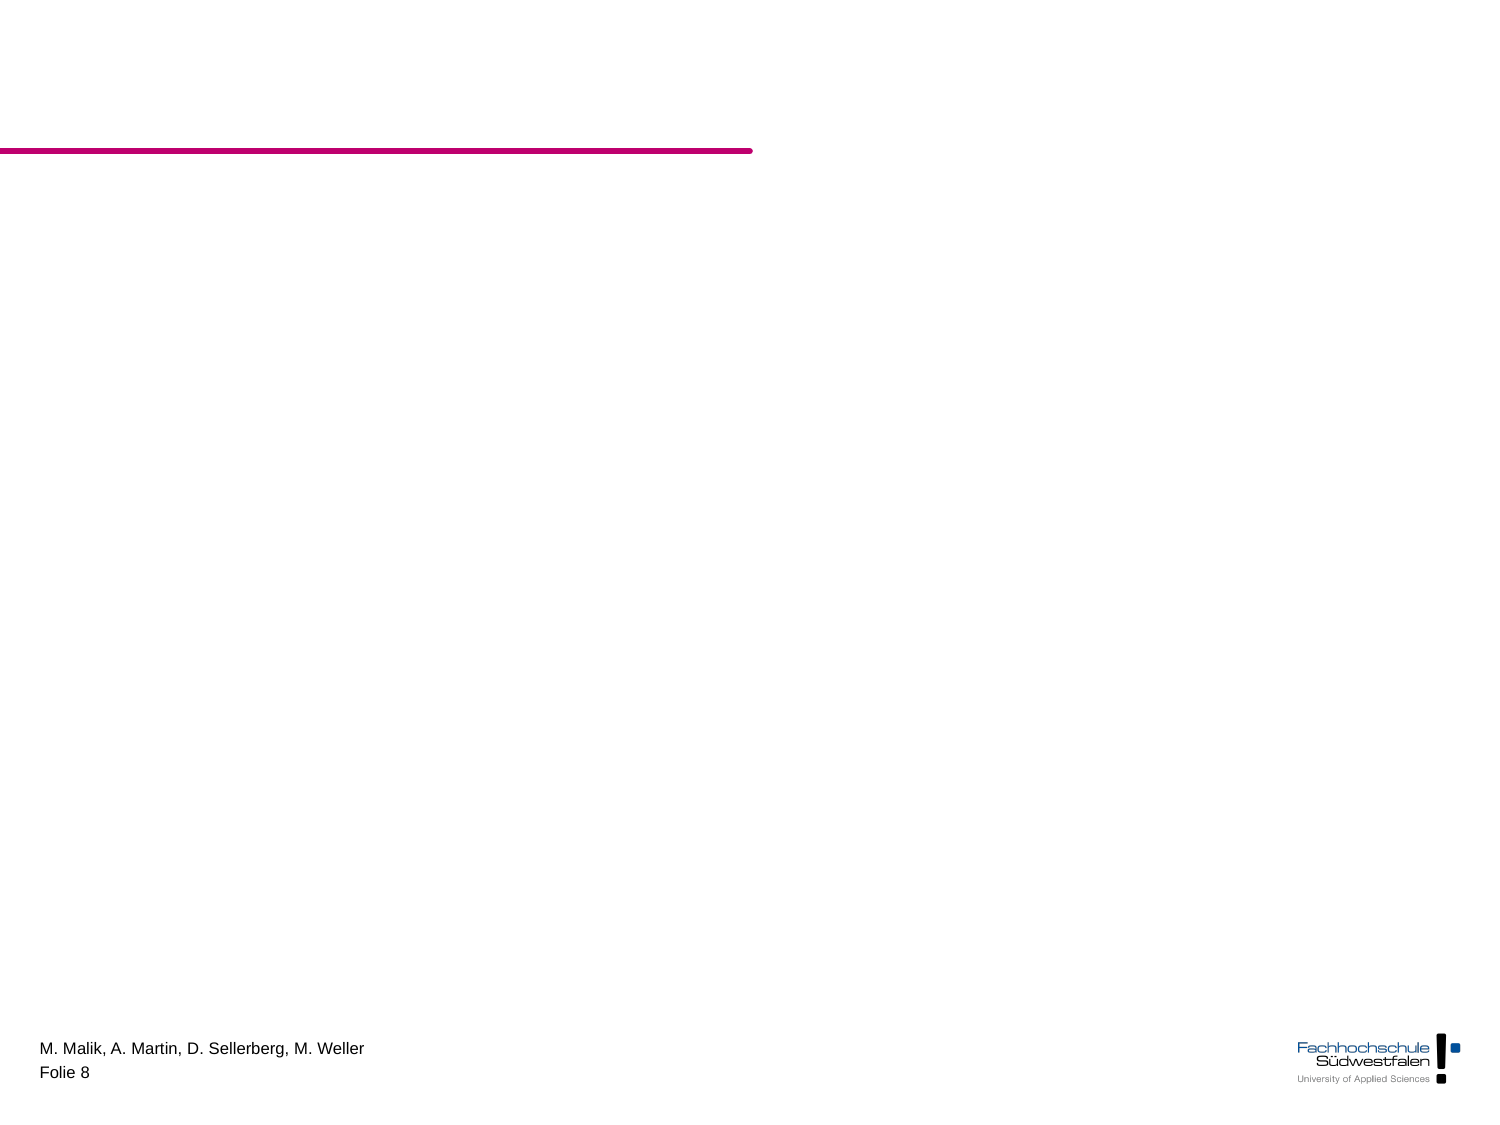

#

M. Malik, A. Martin, D. Sellerberg, M. Weller